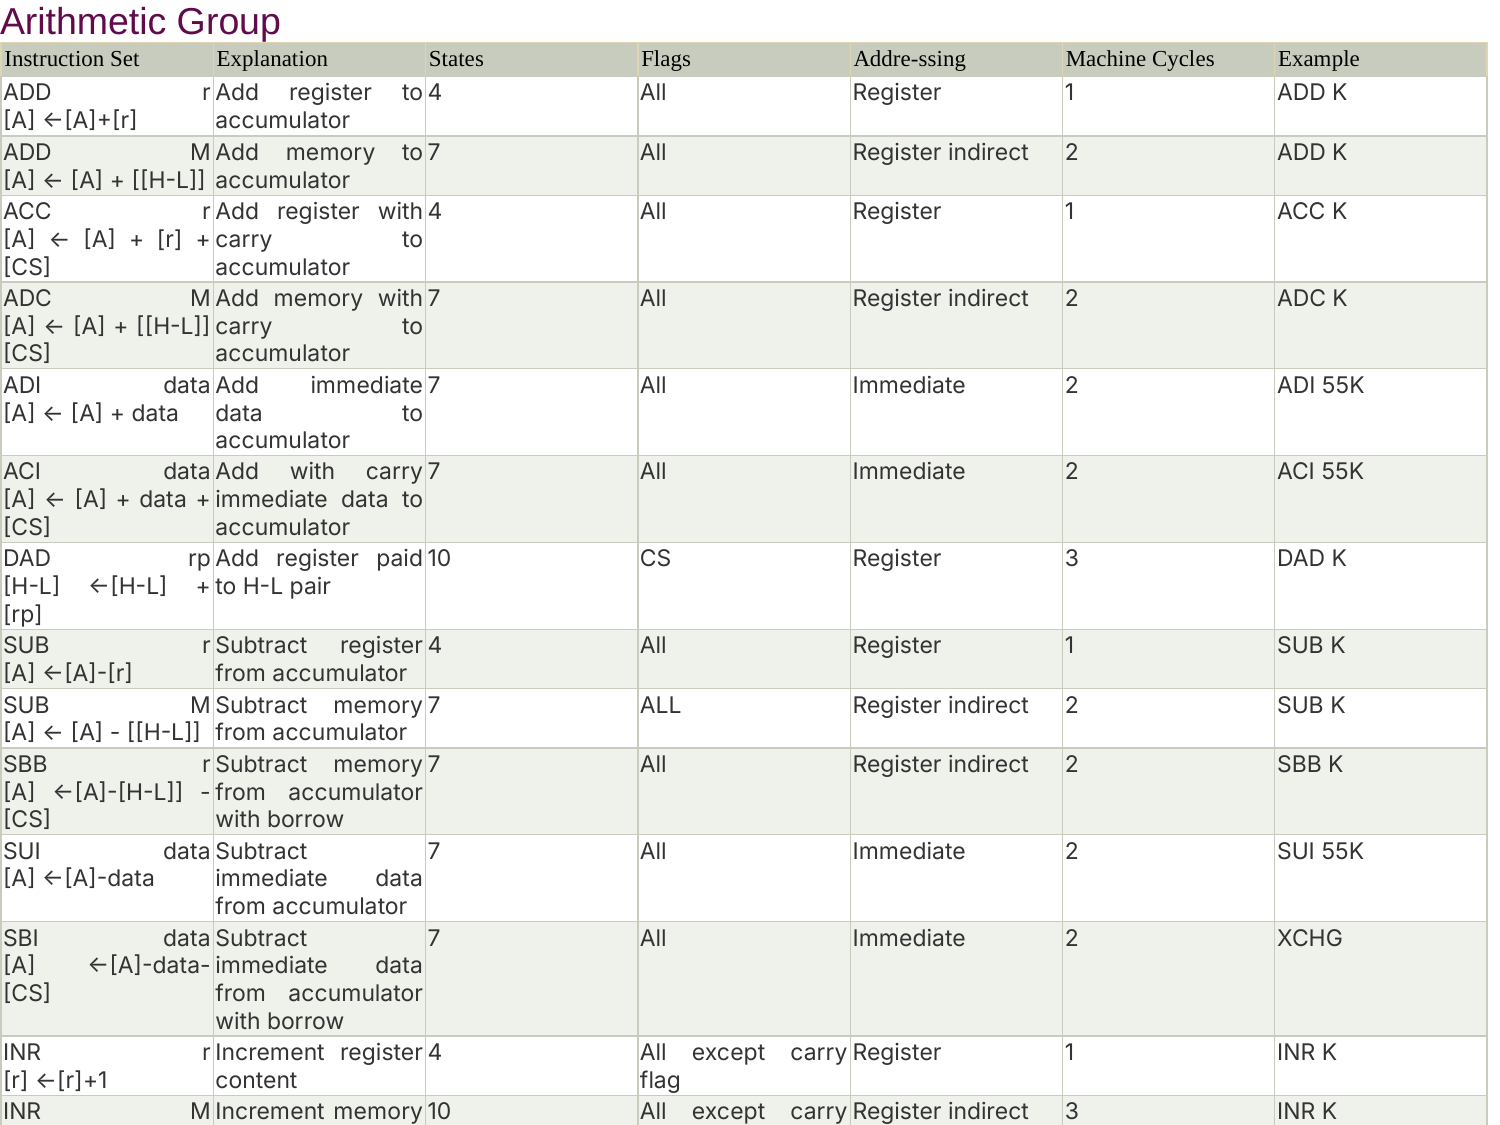

# Arithmetic Group
| Instruction Set | Explanation | States | Flags | Addre-ssing | Machine Cycles | Example |
| --- | --- | --- | --- | --- | --- | --- |
| ADD r [A] ←[A]+[r] | Add register to accumulator | 4 | All | Register | 1 | ADD K |
| ADD M [A] ← [A] + [[H-L]] | Add memory to accumulator | 7 | All | Register indirect | 2 | ADD K |
| ACC r [A] ← [A] + [r] + [CS] | Add register with carry to accumulator | 4 | All | Register | 1 | ACC K |
| ADC M [A] ← [A] + [[H-L]] [CS] | Add memory with carry to accumulator | 7 | All | Register indirect | 2 | ADC K |
| ADI data [A] ← [A] + data | Add immediate data to accumulator | 7 | All | Immediate | 2 | ADI 55K |
| ACI data [A] ← [A] + data + [CS] | Add with carry immediate data to accumulator | 7 | All | Immediate | 2 | ACI 55K |
| DAD rp [H-L] ←[H-L] + [rp] | Add register paid to H-L pair | 10 | CS | Register | 3 | DAD K |
| SUB r [A] ←[A]-[r] | Subtract register from accumulator | 4 | All | Register | 1 | SUB K |
| SUB M [A] ← [A] - [[H-L]] | Subtract memory from accumulator | 7 | ALL | Register indirect | 2 | SUB K |
| SBB r [A] ←[A]-[H-L]] - [CS] | Subtract memory from accumulator with borrow | 7 | All | Register indirect | 2 | SBB K |
| SUI data [A] ←[A]-data | Subtract immediate data from accumulator | 7 | All | Immediate | 2 | SUI 55K |
| SBI data [A] ←[A]-data-[CS] | Subtract immediate data from accumulator with borrow | 7 | All | Immediate | 2 | XCHG |
| INR r [r] ←[r]+1 | Increment register content | 4 | All except carry flag | Register | 1 | INR K |
| INR M [[H-L]] ←[[H-L]]+1 | Increment memory content | 10 | All except carry flag | Register indirect | 3 | INR K |
| DCR r [r] ←[r] -1 | Decrement register content | 4 | All except carry flag | Register | 1 | DCR K |
| DCR M [[H-L]] ← [[H-L]]-1 | Decrement memory content | 10 | All except carry flag | Register indirect | 3 | DCR K |
| INX rp [rp] ←[rp]+1 | Increment memory content | 6 | None | Register | 1 | INX K |
| DCX rp [rp] ←[rp]-1 | Decrement register pair | 6 | None | Register | 1 | DCX K |
| DAA | Decimal adjust accumulator | 4 |  |  | 1 | DAA |